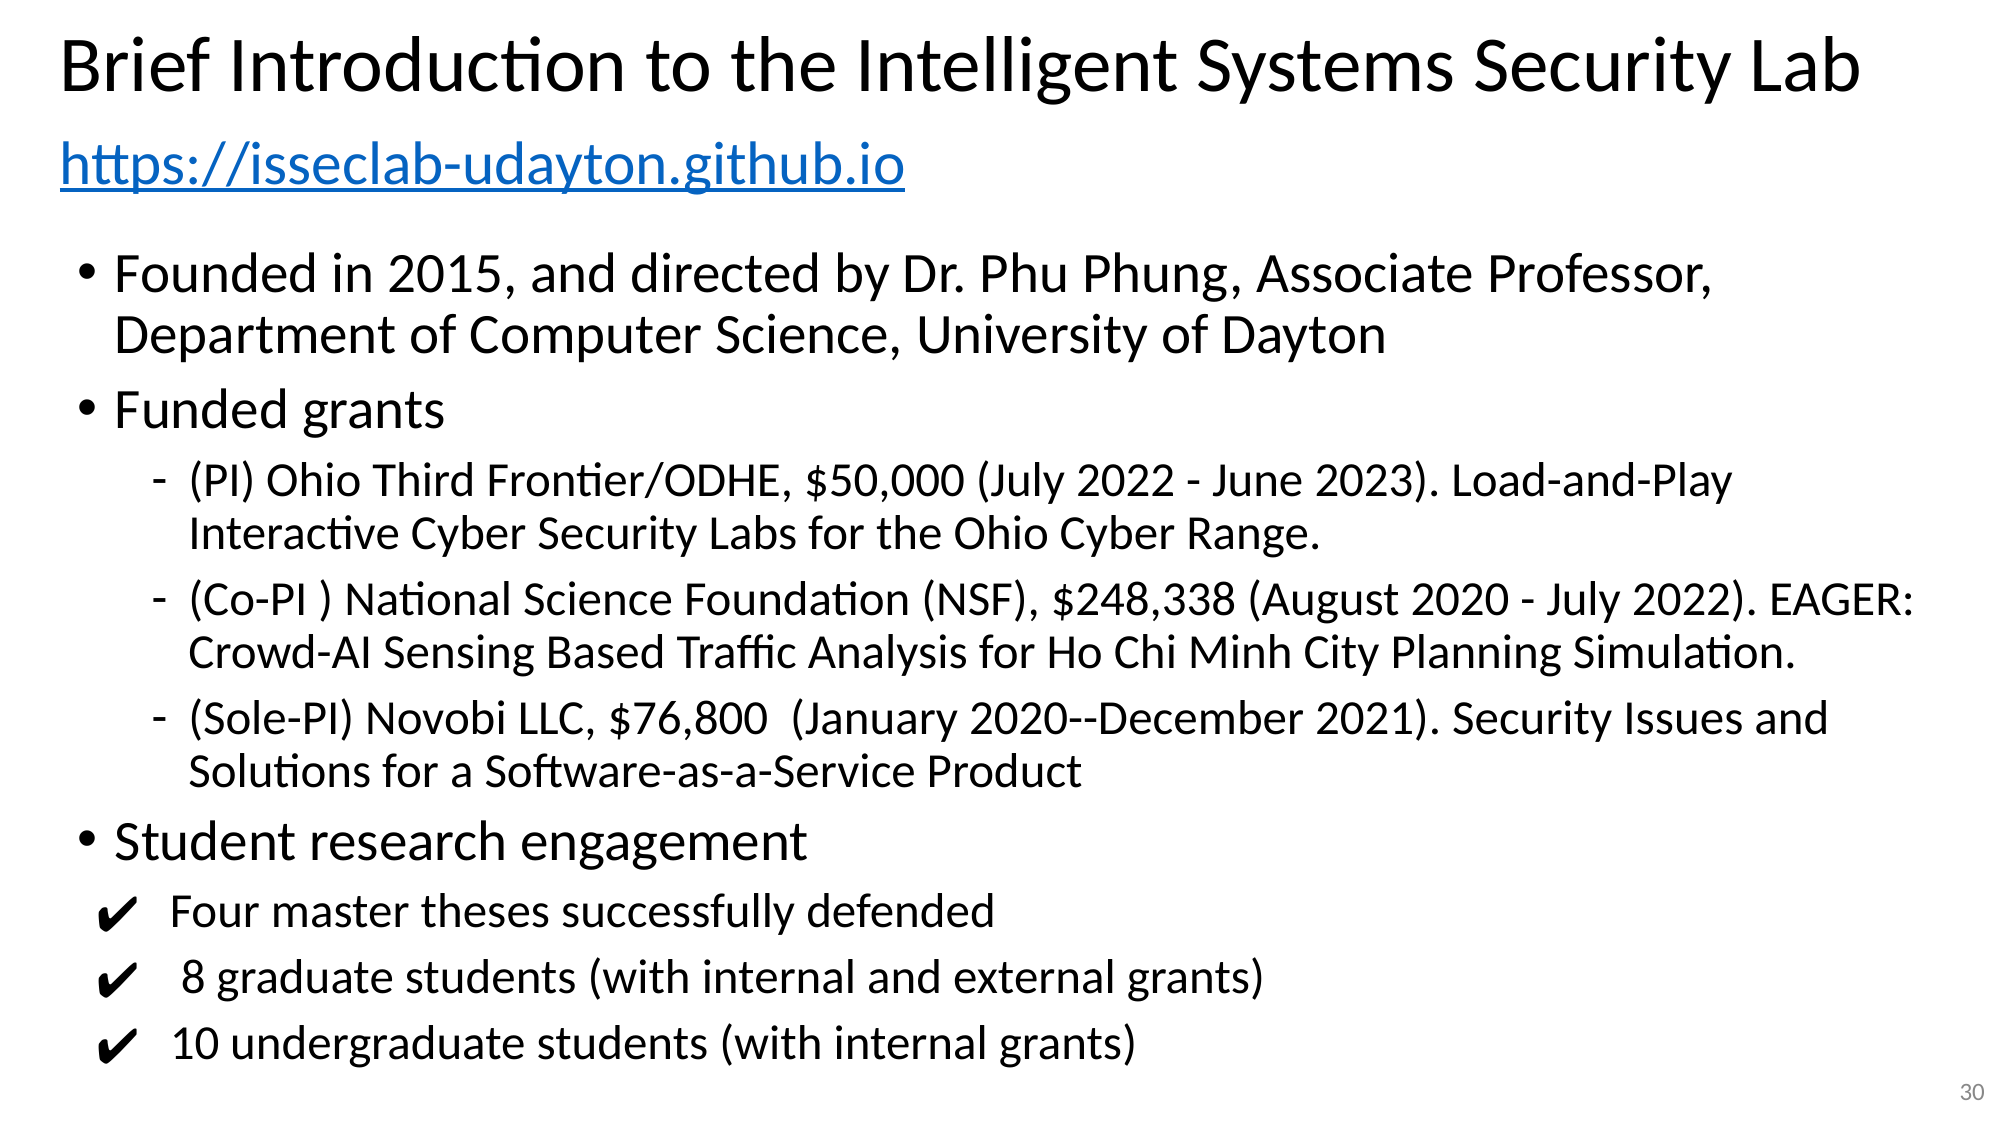

# Brief Introduction to the Intelligent Systems Security Lab https://isseclab-udayton.github.io
Founded in 2015, and directed by Dr. Phu Phung, Associate Professor, Department of Computer Science, University of Dayton
Funded grants
(PI) Ohio Third Frontier/ODHE, $50,000 (July 2022 - June 2023). Load-and-Play Interactive Cyber Security Labs for the Ohio Cyber Range.
(Co-PI ) National Science Foundation (NSF), $248,338 (August 2020 - July 2022). EAGER: Crowd-AI Sensing Based Traffic Analysis for Ho Chi Minh City Planning Simulation.
(Sole-PI) Novobi LLC, $76,800  (January 2020--December 2021). Security Issues and Solutions for a Software-as-a-Service Product
Student research engagement
Four master theses successfully defended
 8 graduate students (with internal and external grants)
10 undergraduate students (with internal grants)
30